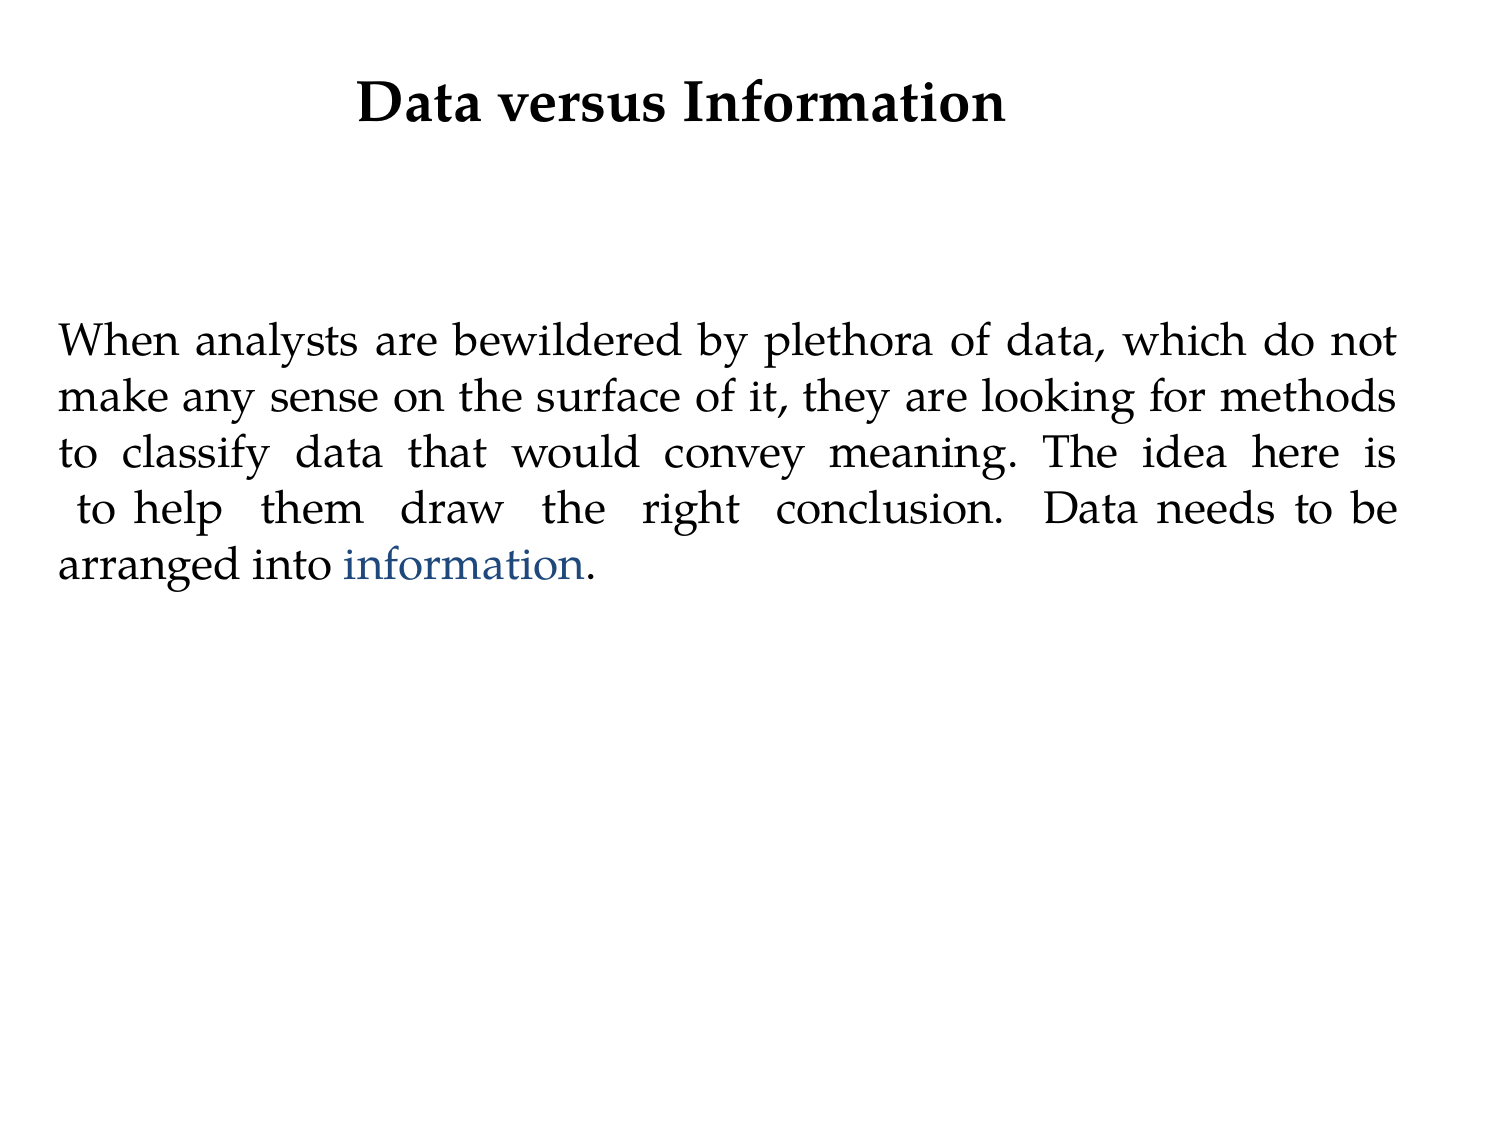

Data versus Information
When analysts are bewildered by plethora of data, which do not make any sense on the surface of it, they are looking for methods to  classify  data  that  would  convey  meaning.  The  idea  here  is  to help  them  draw  the  right  conclusion.  Data needs to be arranged into information.